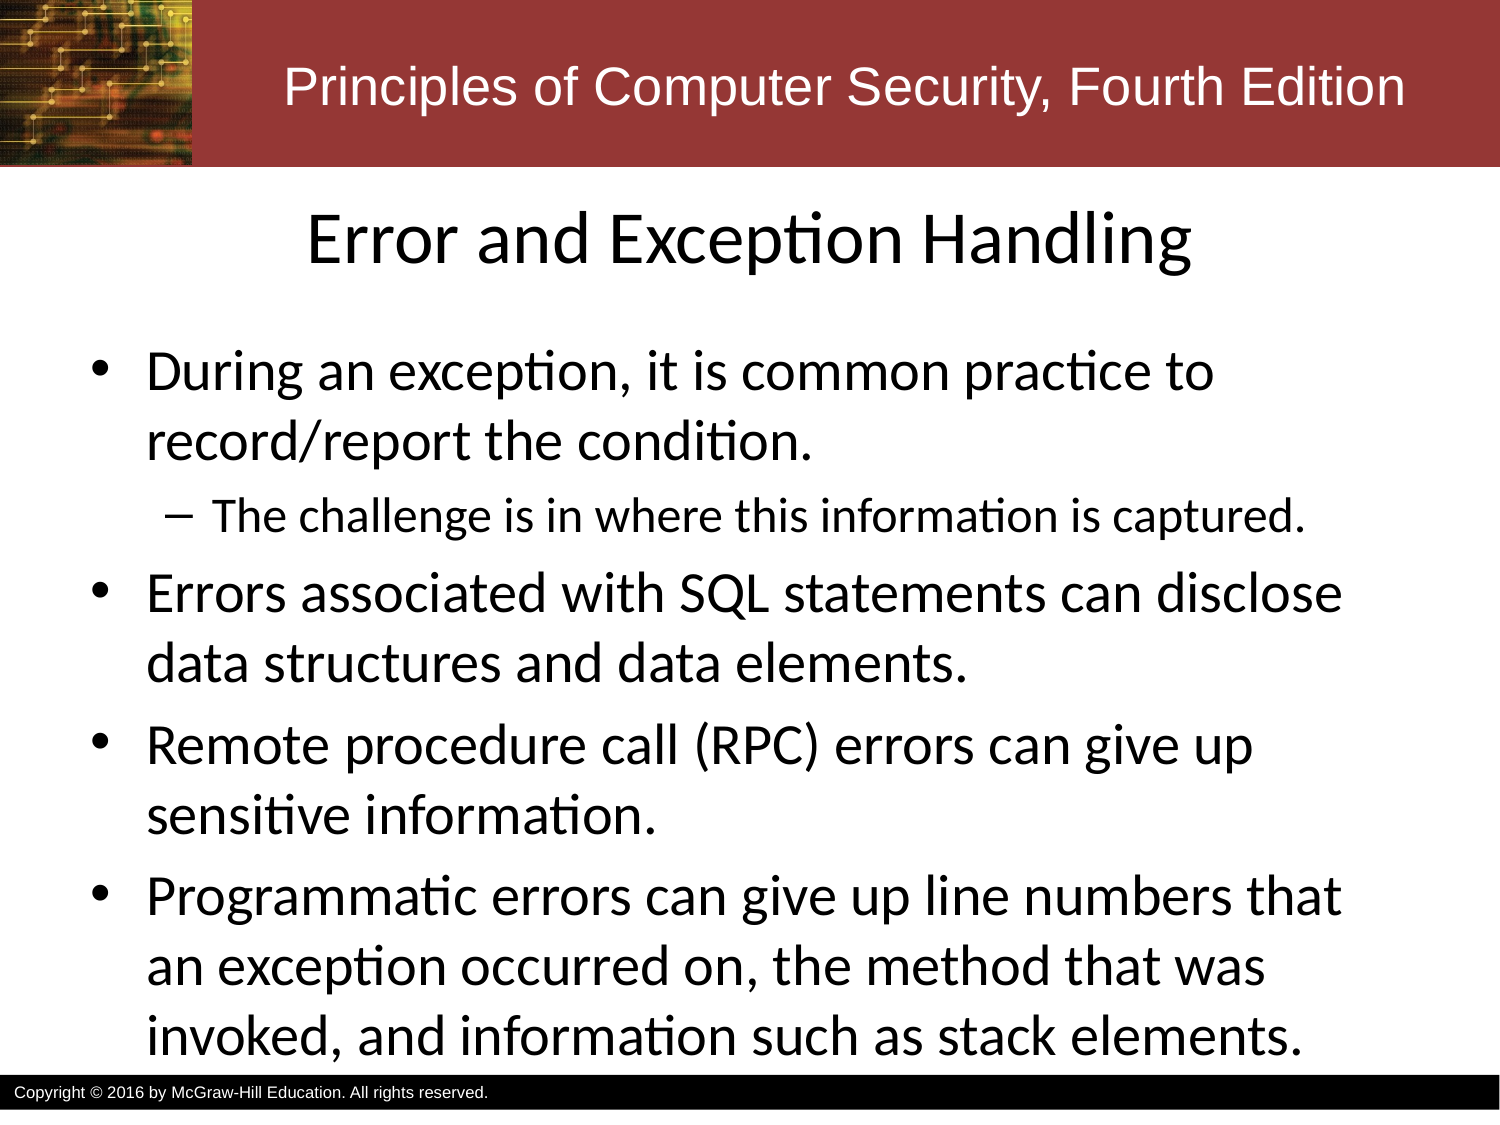

# Error and Exception Handling
During an exception, it is common practice to record/report the condition.
The challenge is in where this information is captured.
Errors associated with SQL statements can disclose data structures and data elements.
Remote procedure call (RPC) errors can give up sensitive information.
Programmatic errors can give up line numbers that an exception occurred on, the method that was invoked, and information such as stack elements.